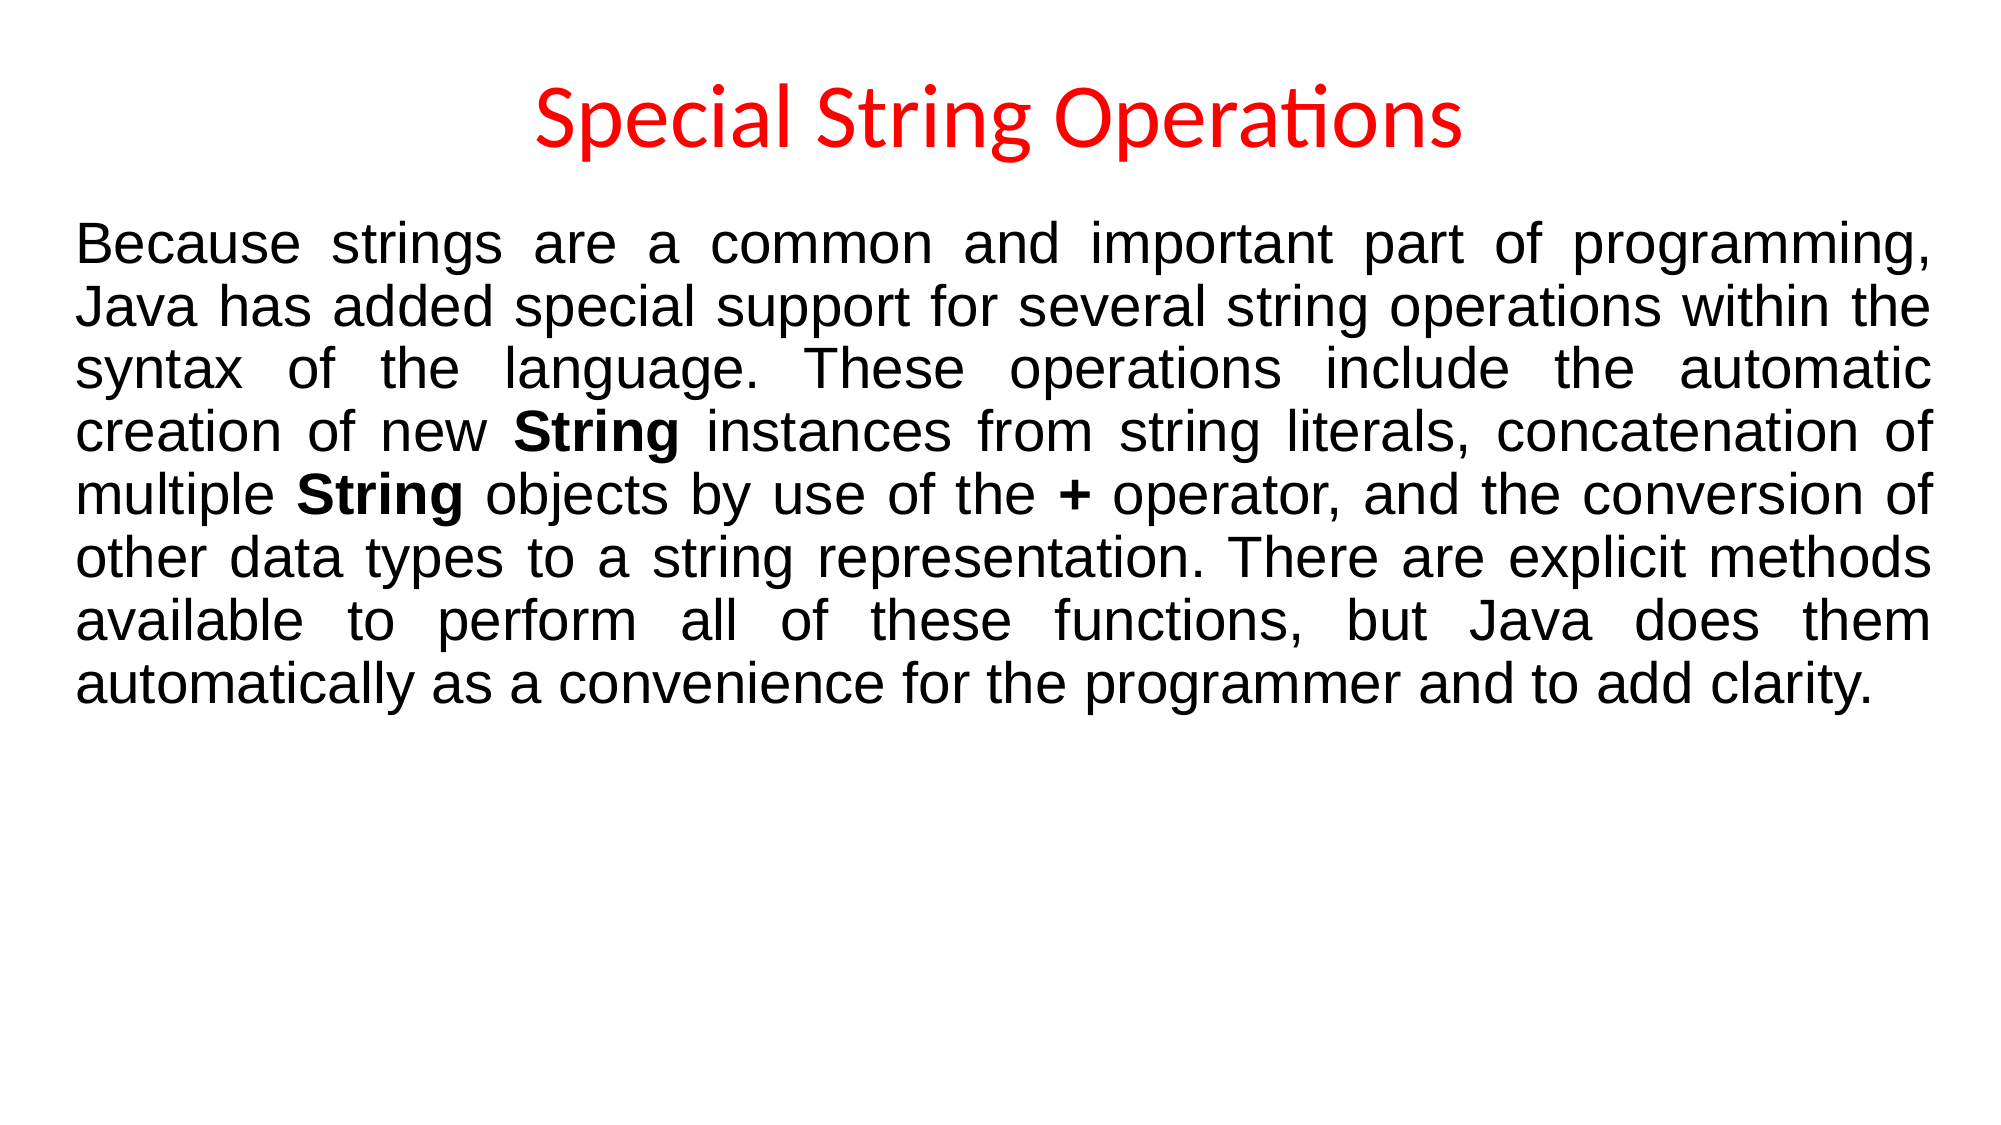

# Special String Operations
Because strings are a common and important part of programming, Java has added special support for several string operations within the syntax of the language. These operations include the automatic creation of new String instances from string literals, concatenation of multiple String objects by use of the + operator, and the conversion of other data types to a string representation. There are explicit methods available to perform all of these functions, but Java does them automatically as a convenience for the programmer and to add clarity.